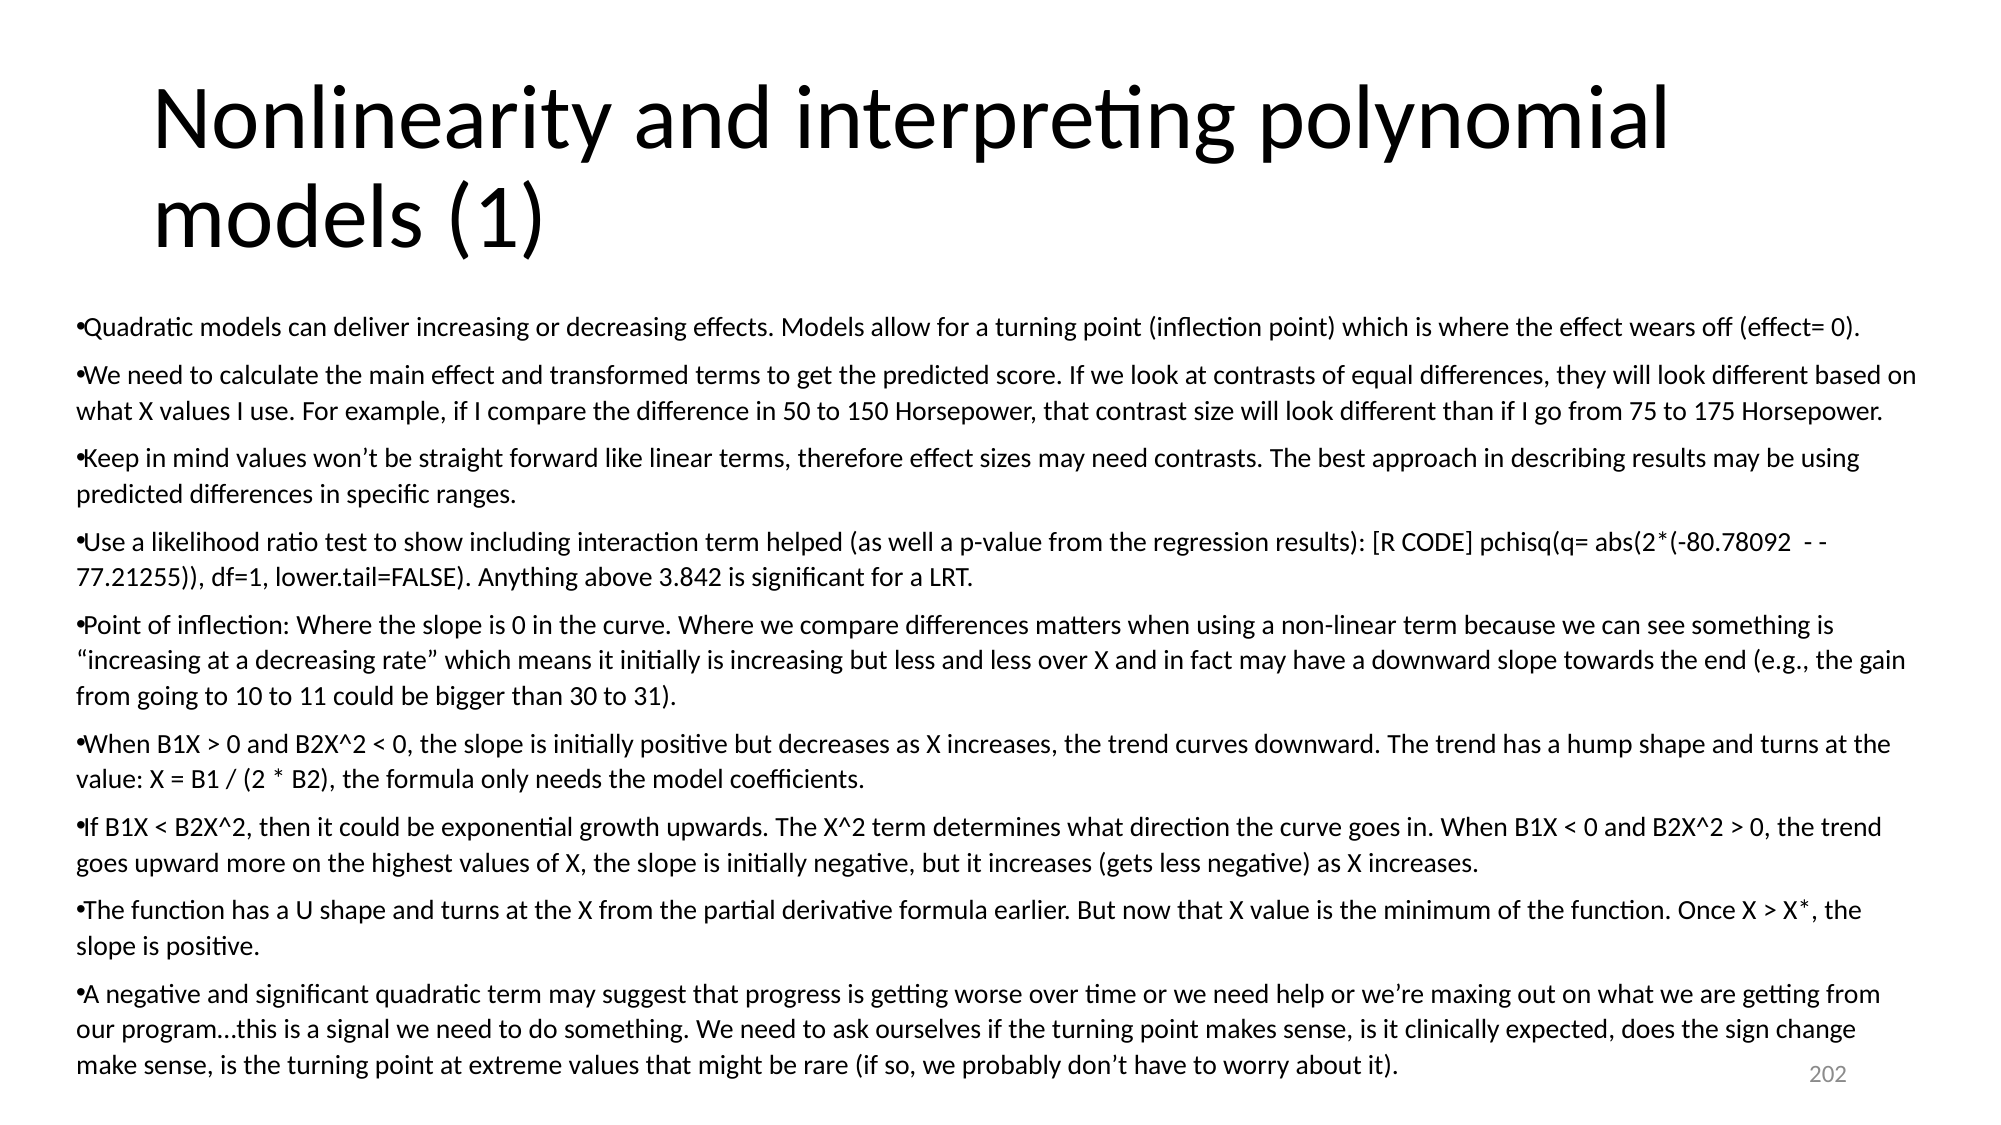

# Nonlinearity and interpreting polynomial models (1)
Quadratic models can deliver increasing or decreasing effects. Models allow for a turning point (inflection point) which is where the effect wears off (effect= 0).
We need to calculate the main effect and transformed terms to get the predicted score. If we look at contrasts of equal differences, they will look different based on what X values I use. For example, if I compare the difference in 50 to 150 Horsepower, that contrast size will look different than if I go from 75 to 175 Horsepower.
Keep in mind values won’t be straight forward like linear terms, therefore effect sizes may need contrasts. The best approach in describing results may be using predicted differences in specific ranges.
Use a likelihood ratio test to show including interaction term helped (as well a p-value from the regression results): [R CODE] pchisq(q= abs(2*(-80.78092  - -77.21255)), df=1, lower.tail=FALSE). Anything above 3.842 is significant for a LRT.
Point of inflection: Where the slope is 0 in the curve. Where we compare differences matters when using a non-linear term because we can see something is “increasing at a decreasing rate” which means it initially is increasing but less and less over X and in fact may have a downward slope towards the end (e.g., the gain from going to 10 to 11 could be bigger than 30 to 31).
When B1X > 0 and B2X^2 < 0, the slope is initially positive but decreases as X increases, the trend curves downward. The trend has a hump shape and turns at the value: X = B1 / (2 * B2), the formula only needs the model coefficients.
If B1X < B2X^2, then it could be exponential growth upwards. The X^2 term determines what direction the curve goes in. When B1X < 0 and B2X^2 > 0, the trend goes upward more on the highest values of X, the slope is initially negative, but it increases (gets less negative) as X increases.
The function has a U shape and turns at the X from the partial derivative formula earlier. But now that X value is the minimum of the function. Once X > X*, the slope is positive.
A negative and significant quadratic term may suggest that progress is getting worse over time or we need help or we’re maxing out on what we are getting from our program…this is a signal we need to do something. We need to ask ourselves if the turning point makes sense, is it clinically expected, does the sign change make sense, is the turning point at extreme values that might be rare (if so, we probably don’t have to worry about it).
202